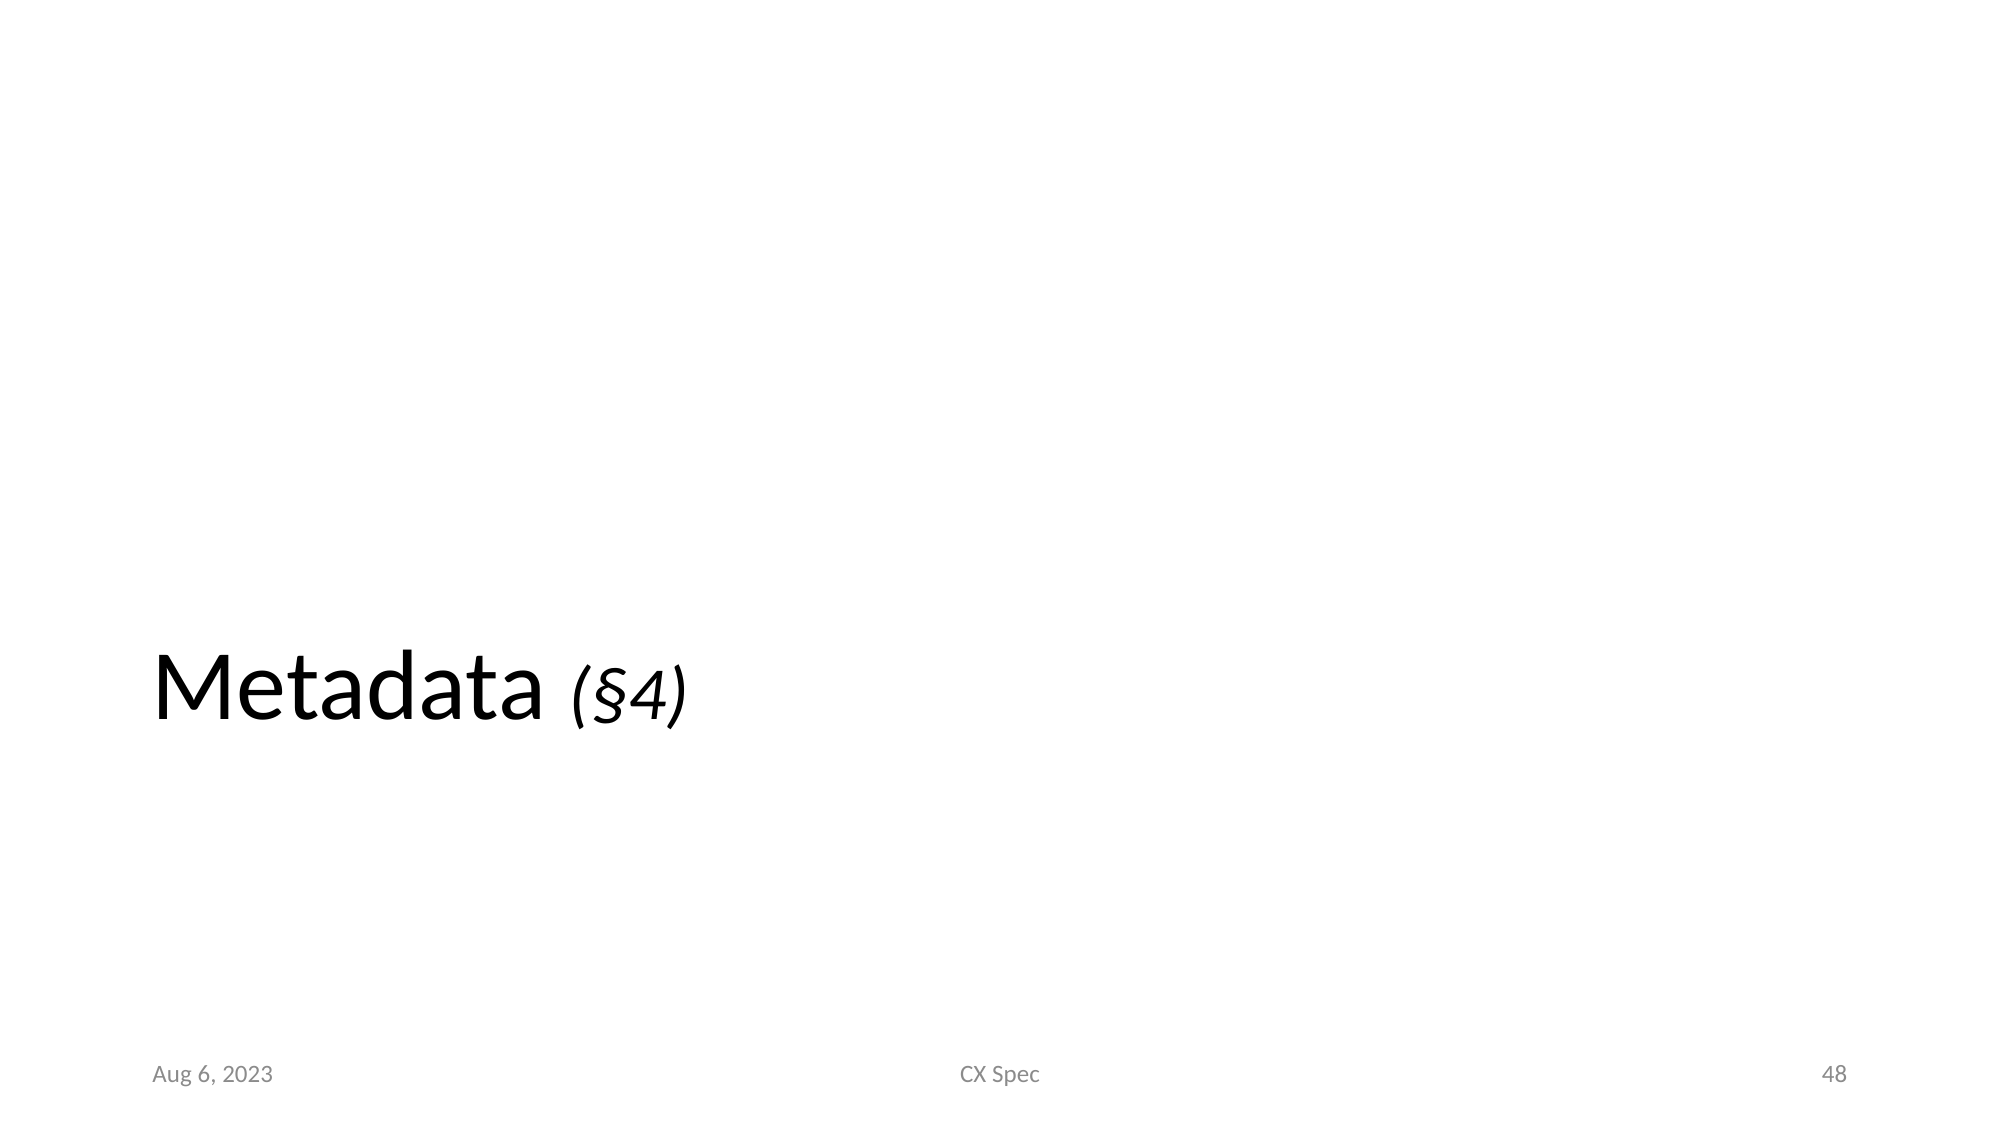

# Metadata (§4)

Aug 6, 2023
CX Spec
48